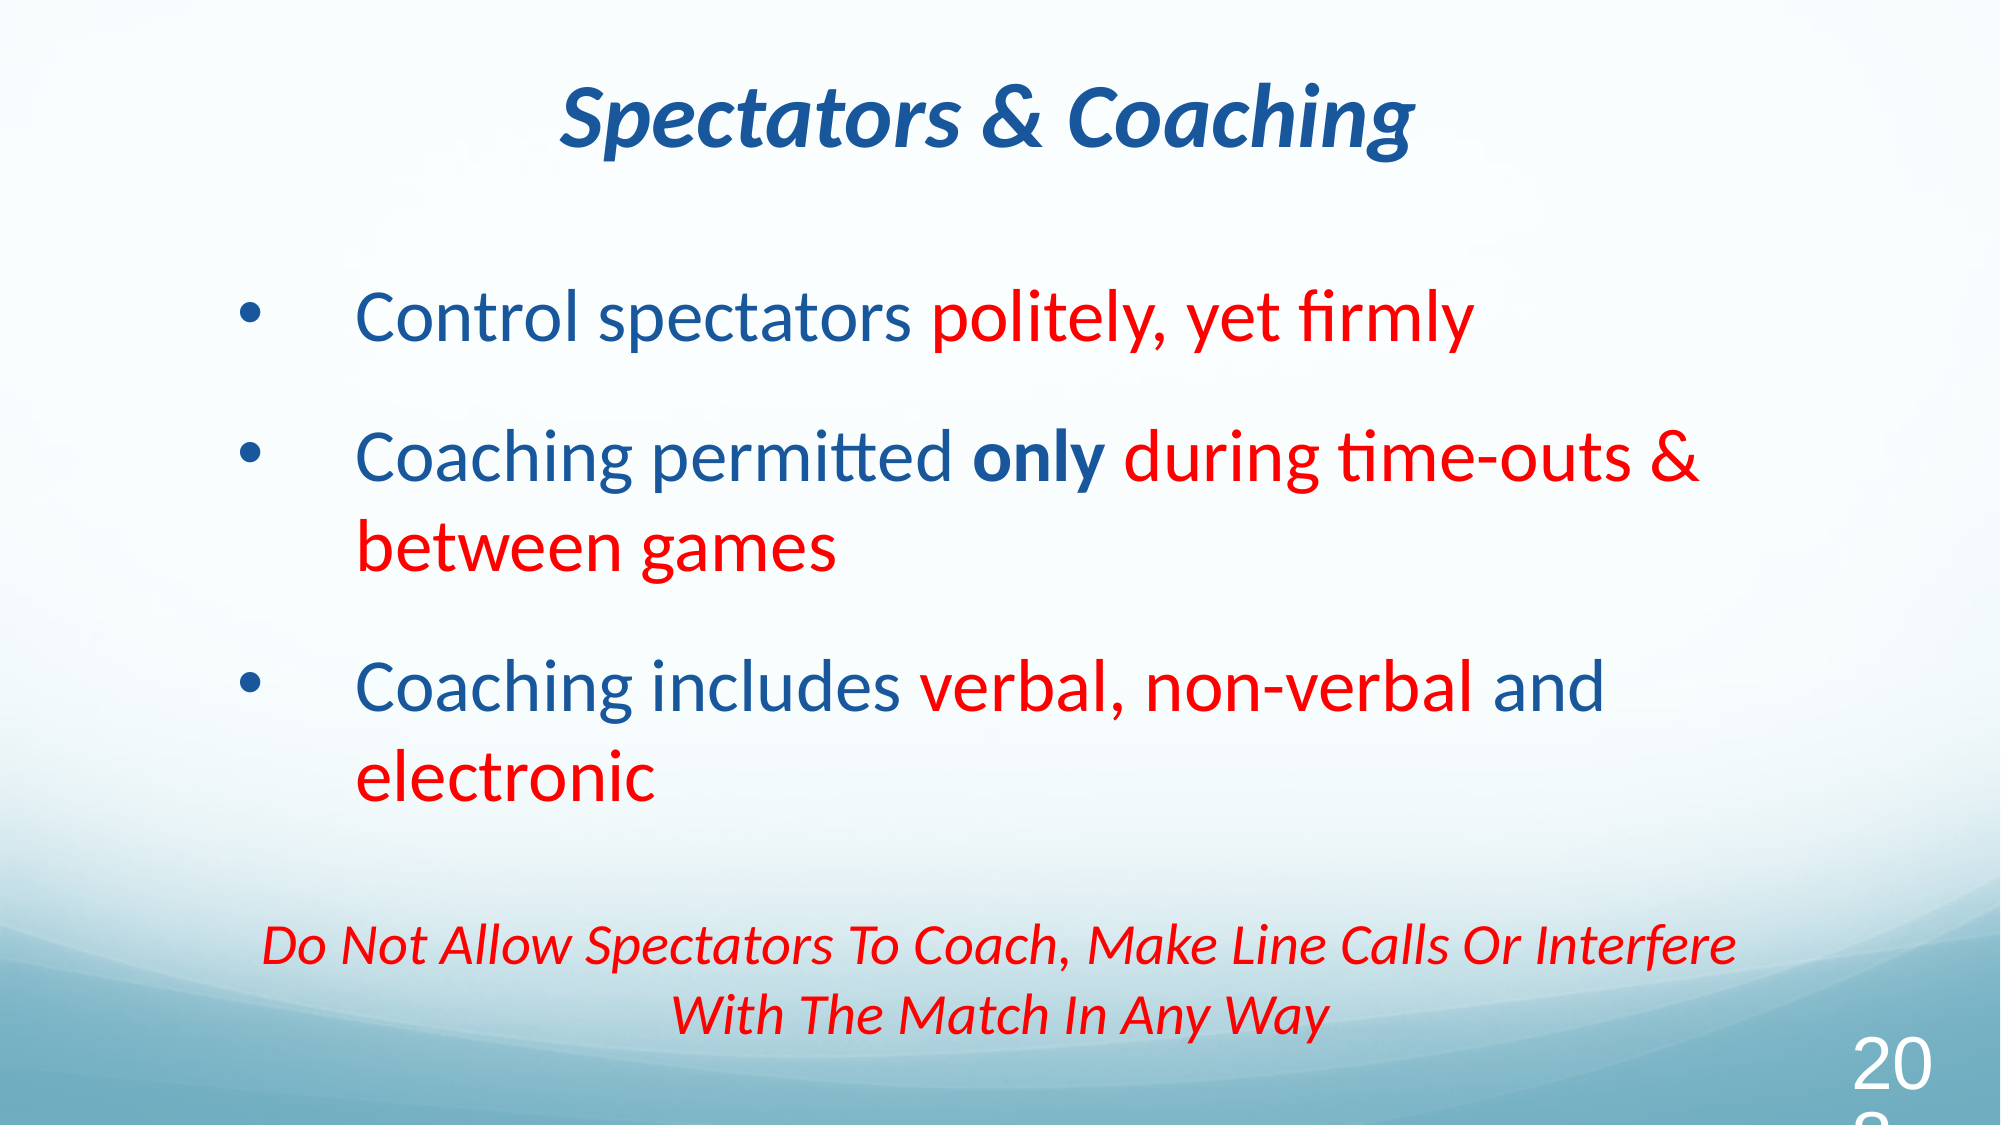

Spectators & Coaching

Control spectators politely, yet firmly

Coaching permitted only during time-outs & between games

Coaching includes verbal, non-verbal and electronic

Do Not Allow Spectators To Coach, Make Line Calls Or Interfere With The Match In Any Way
208